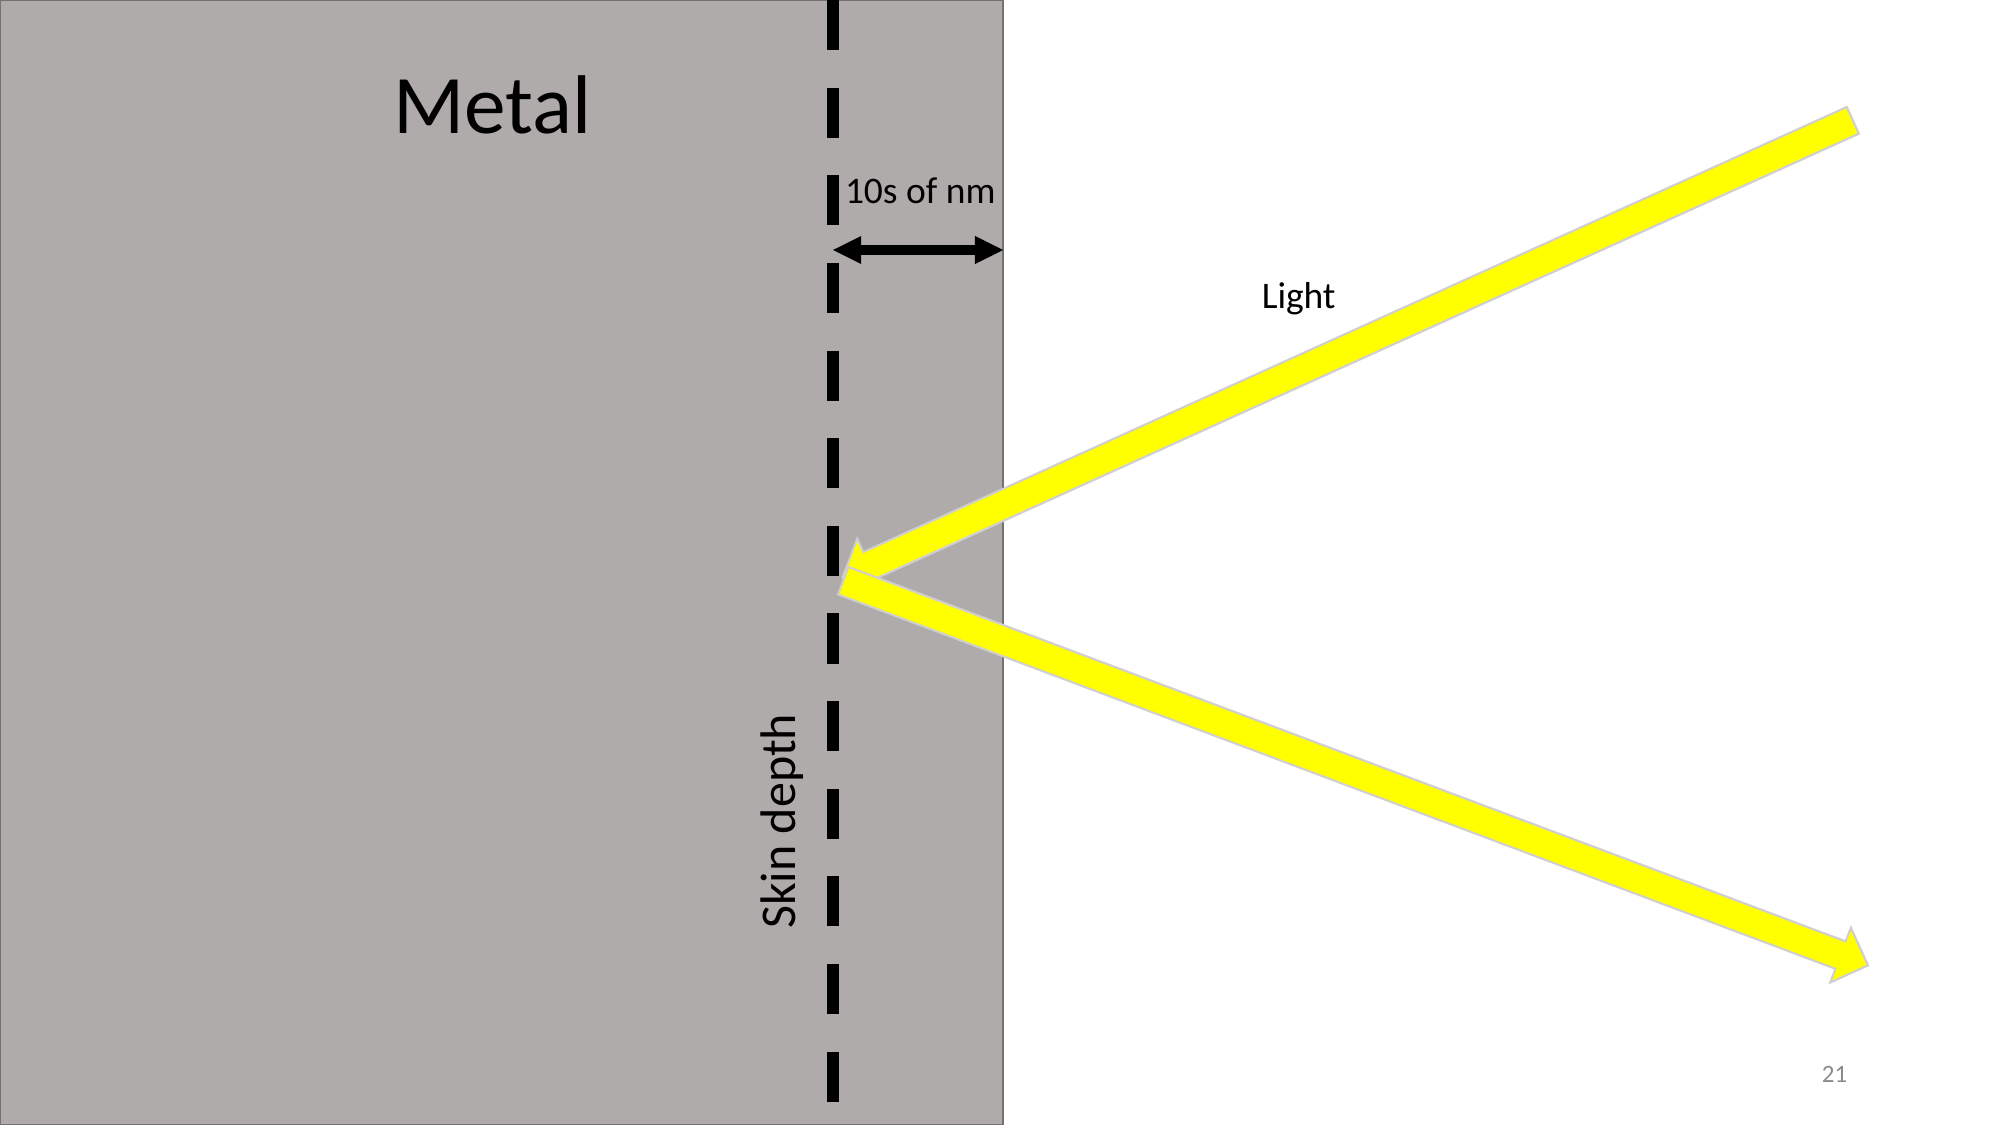

Metal
10s of nm

Light
Skin depth
21